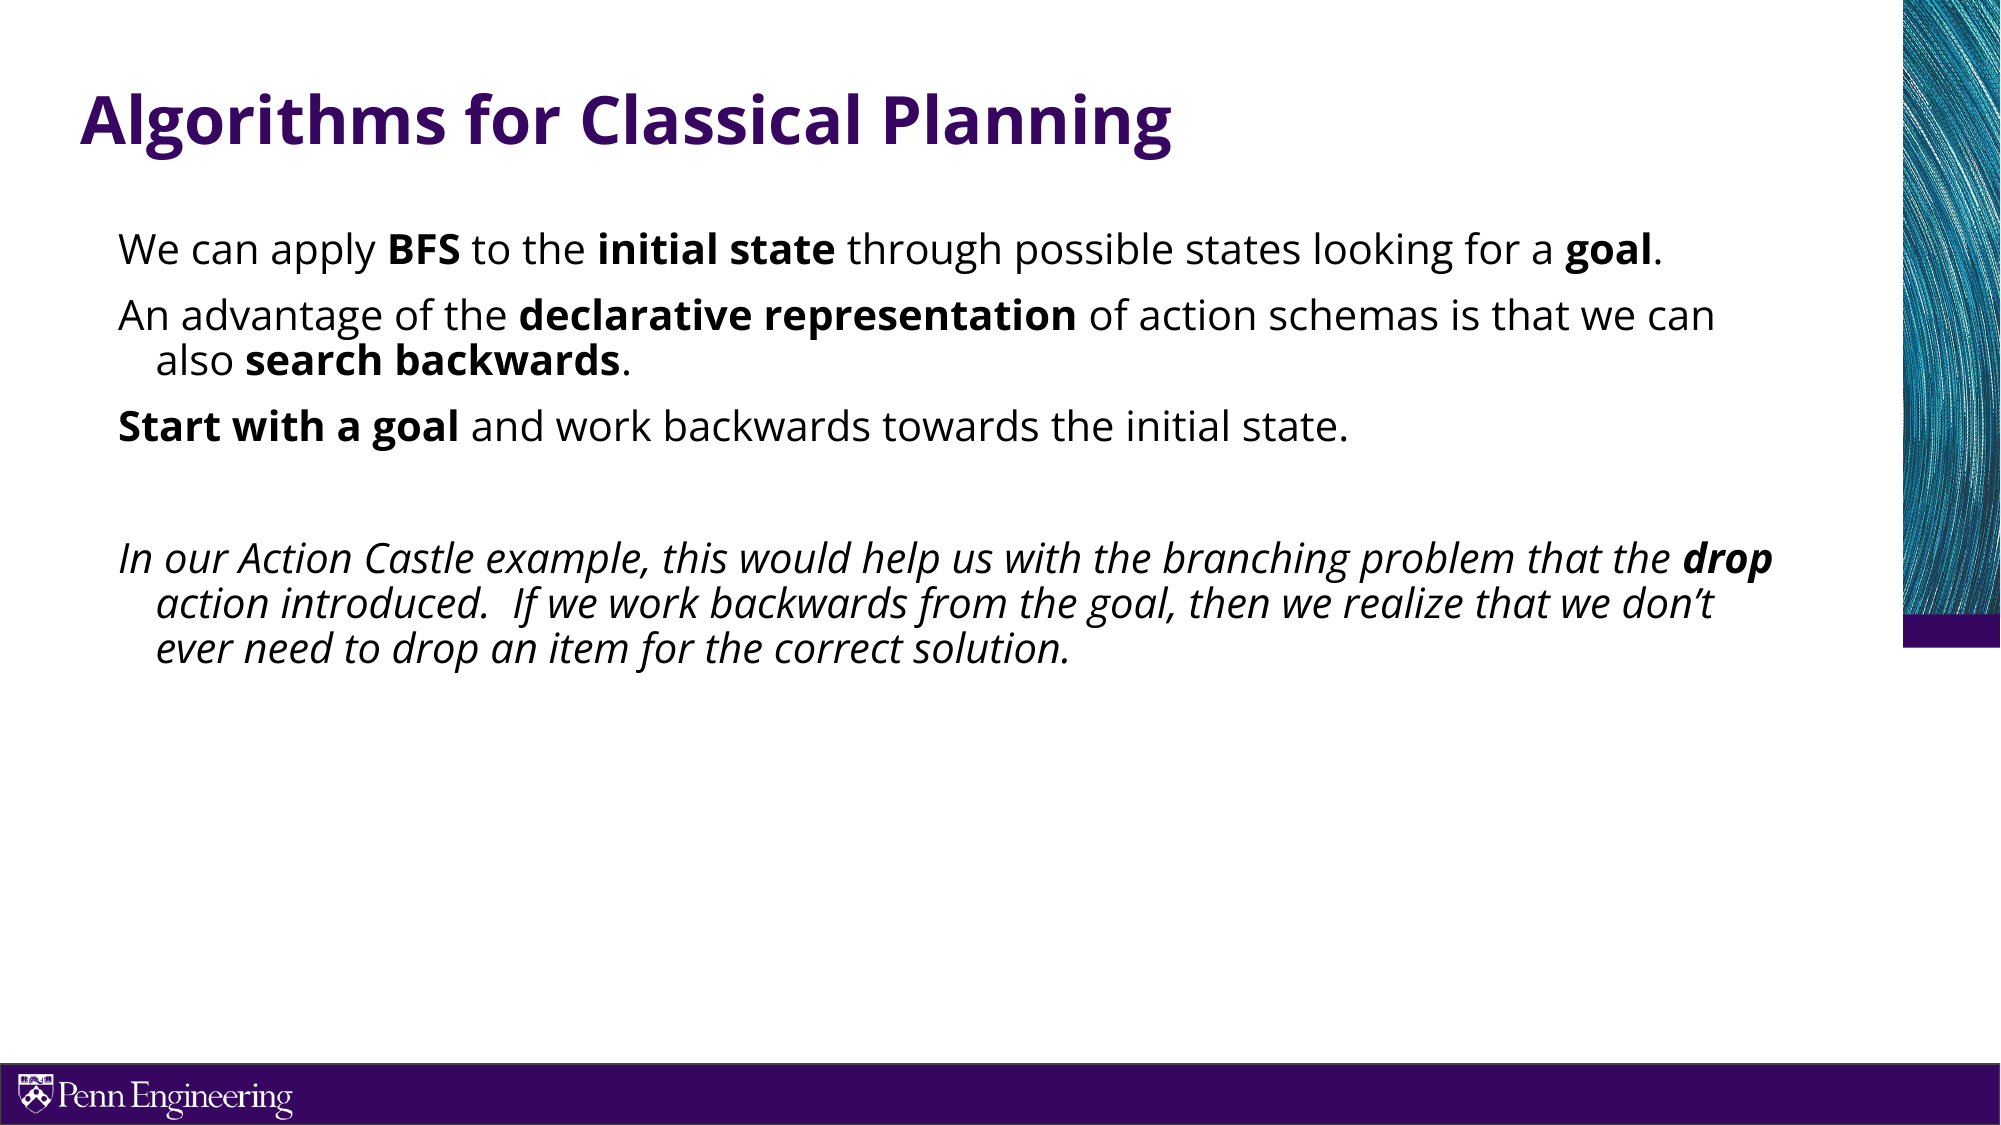

# Algorithms for Classical Planning
We can apply BFS to the initial state through possible states looking for a goal.
An advantage of the declarative representation of action schemas is that we can also search backwards.
Start with a goal and work backwards towards the initial state.

In our Action Castle example, this would help us with the branching problem that the drop action introduced.  If we work backwards from the goal, then we realize that we don’t ever need to drop an item for the correct solution.